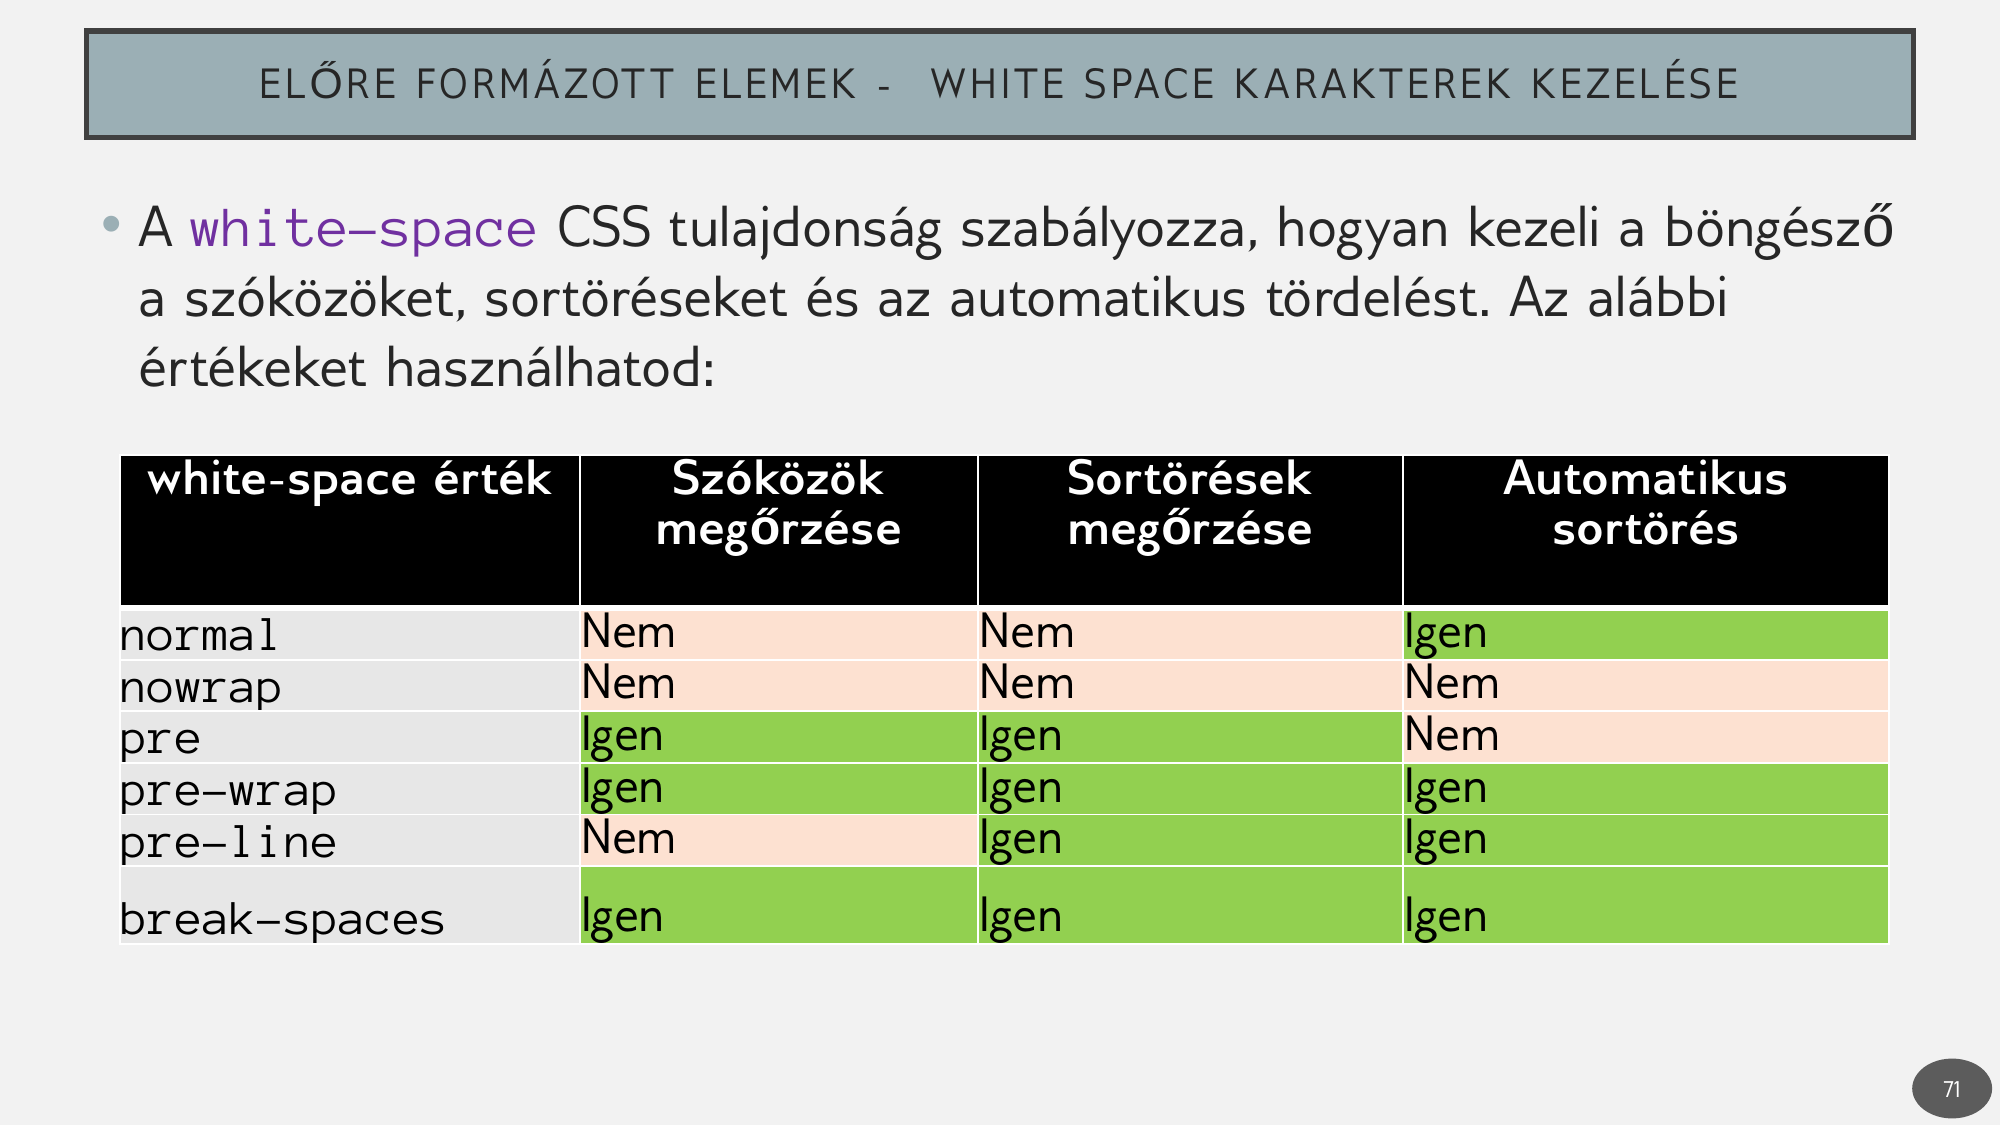

# ELŐRE FORMÁZOTT ELEMEK -  white space karakterek kezelése
A white-space CSS tulajdonság szabályozza, hogyan kezeli a böngésző a szóközöket, sortöréseket és az automatikus tördelést. Az alábbi értékeket használhatod:

| white-space érték | Szóközök megőrzése | Sortörések megőrzése | Automatikus sortörés |
| --- | --- | --- | --- |
| normal | Nem | Nem | Igen |
| nowrap | Nem | Nem | Nem |
| pre | Igen | Igen | Nem |
| pre-wrap | Igen | Igen | Igen |
| pre-line | Nem | Igen | Igen |
| break-spaces | Igen | Igen | Igen |
71